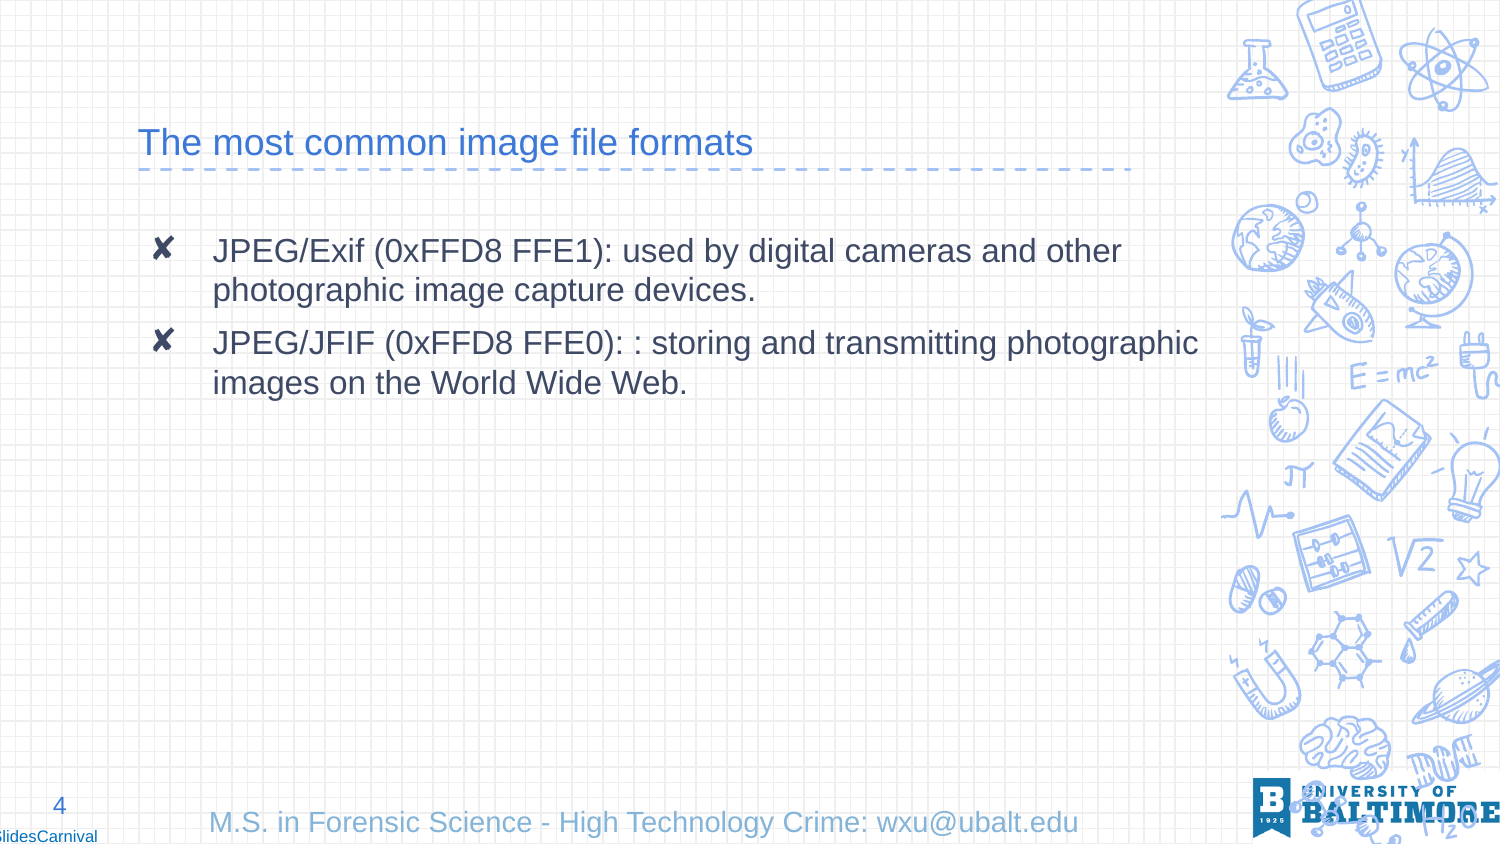

# The most common image file formats
JPEG/Exif (0xFFD8 FFE1): used by digital cameras and other photographic image capture devices.
JPEG/JFIF (0xFFD8 FFE0): : storing and transmitting photographic images on the World Wide Web.

4